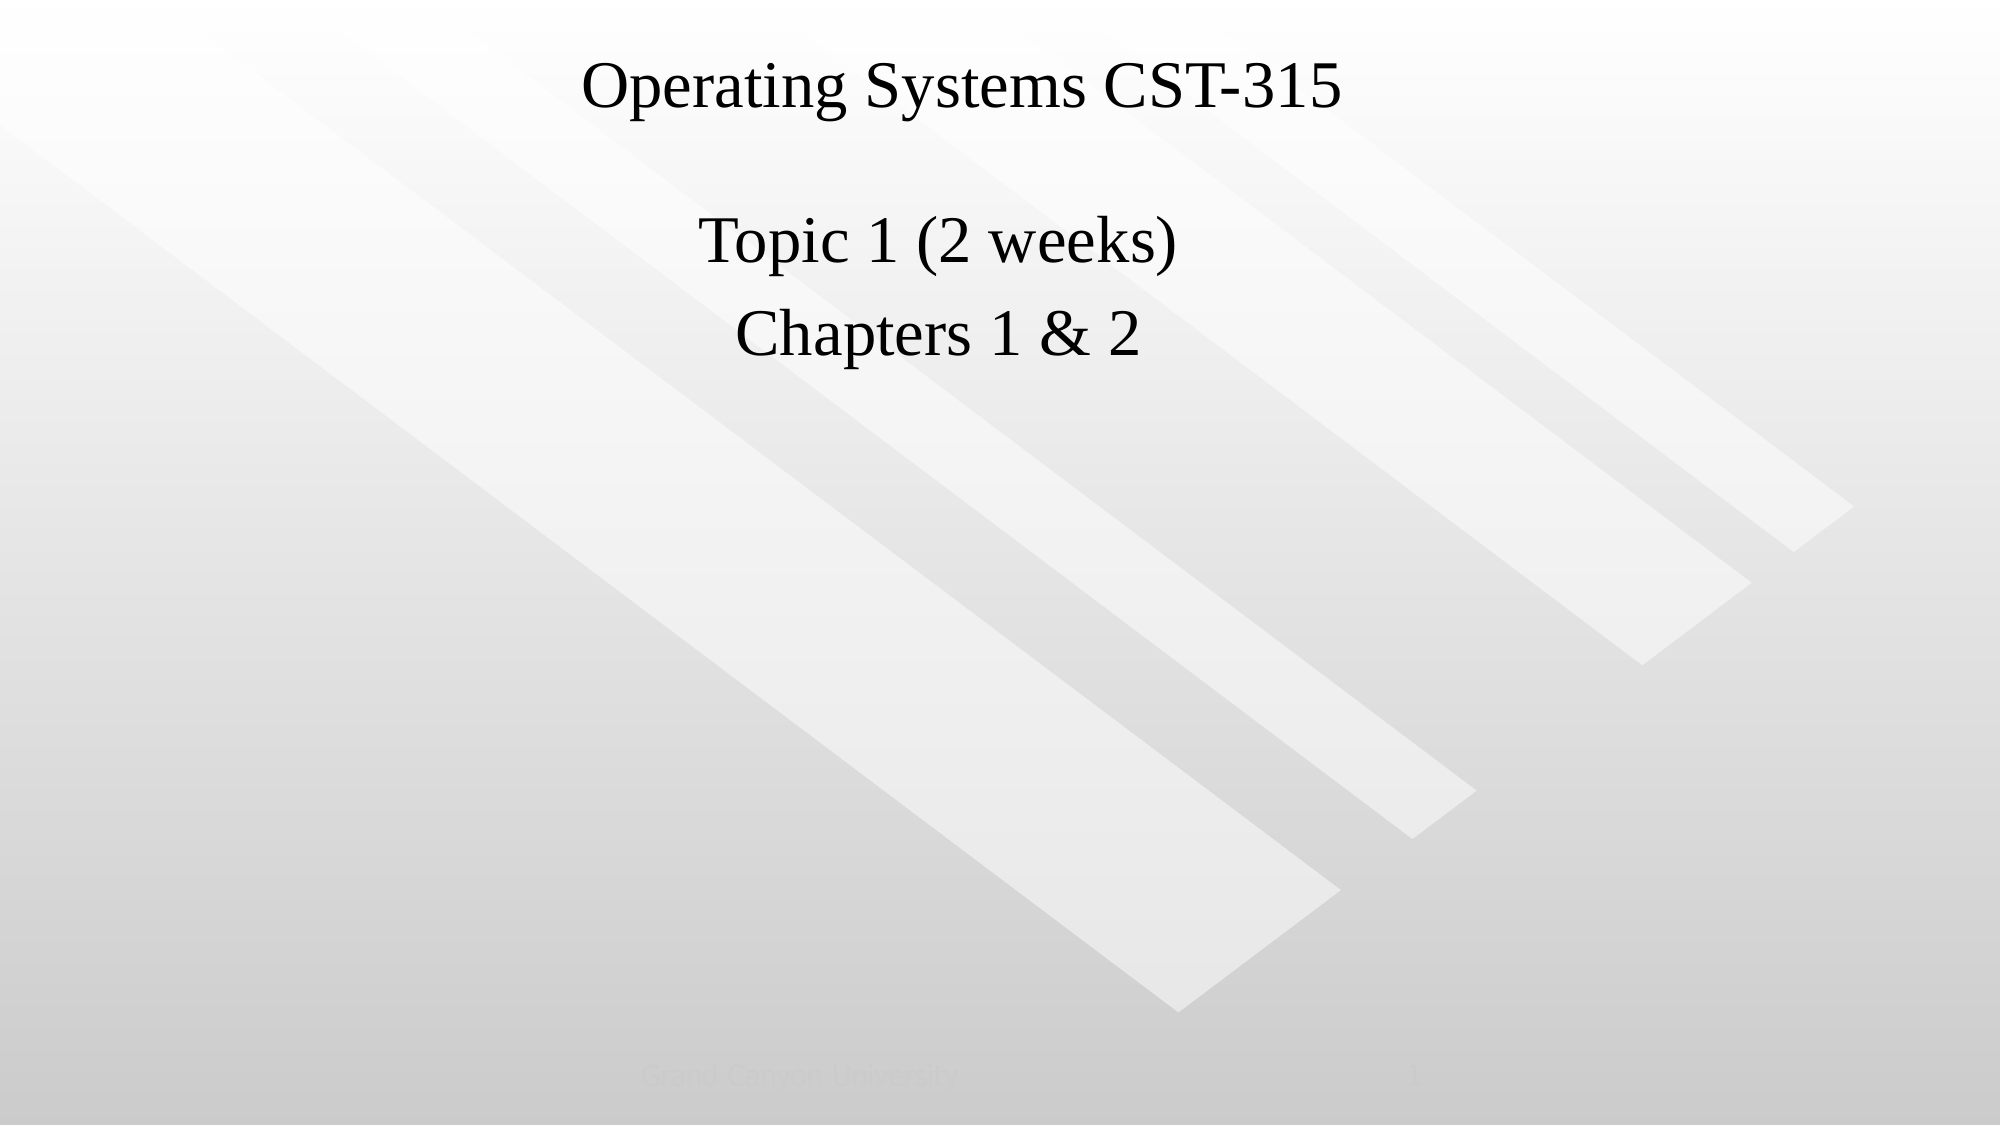

# Operating Systems CST-315
Topic 1 (2 weeks)
Chapters 1 & 2
Grand Canyon University
1